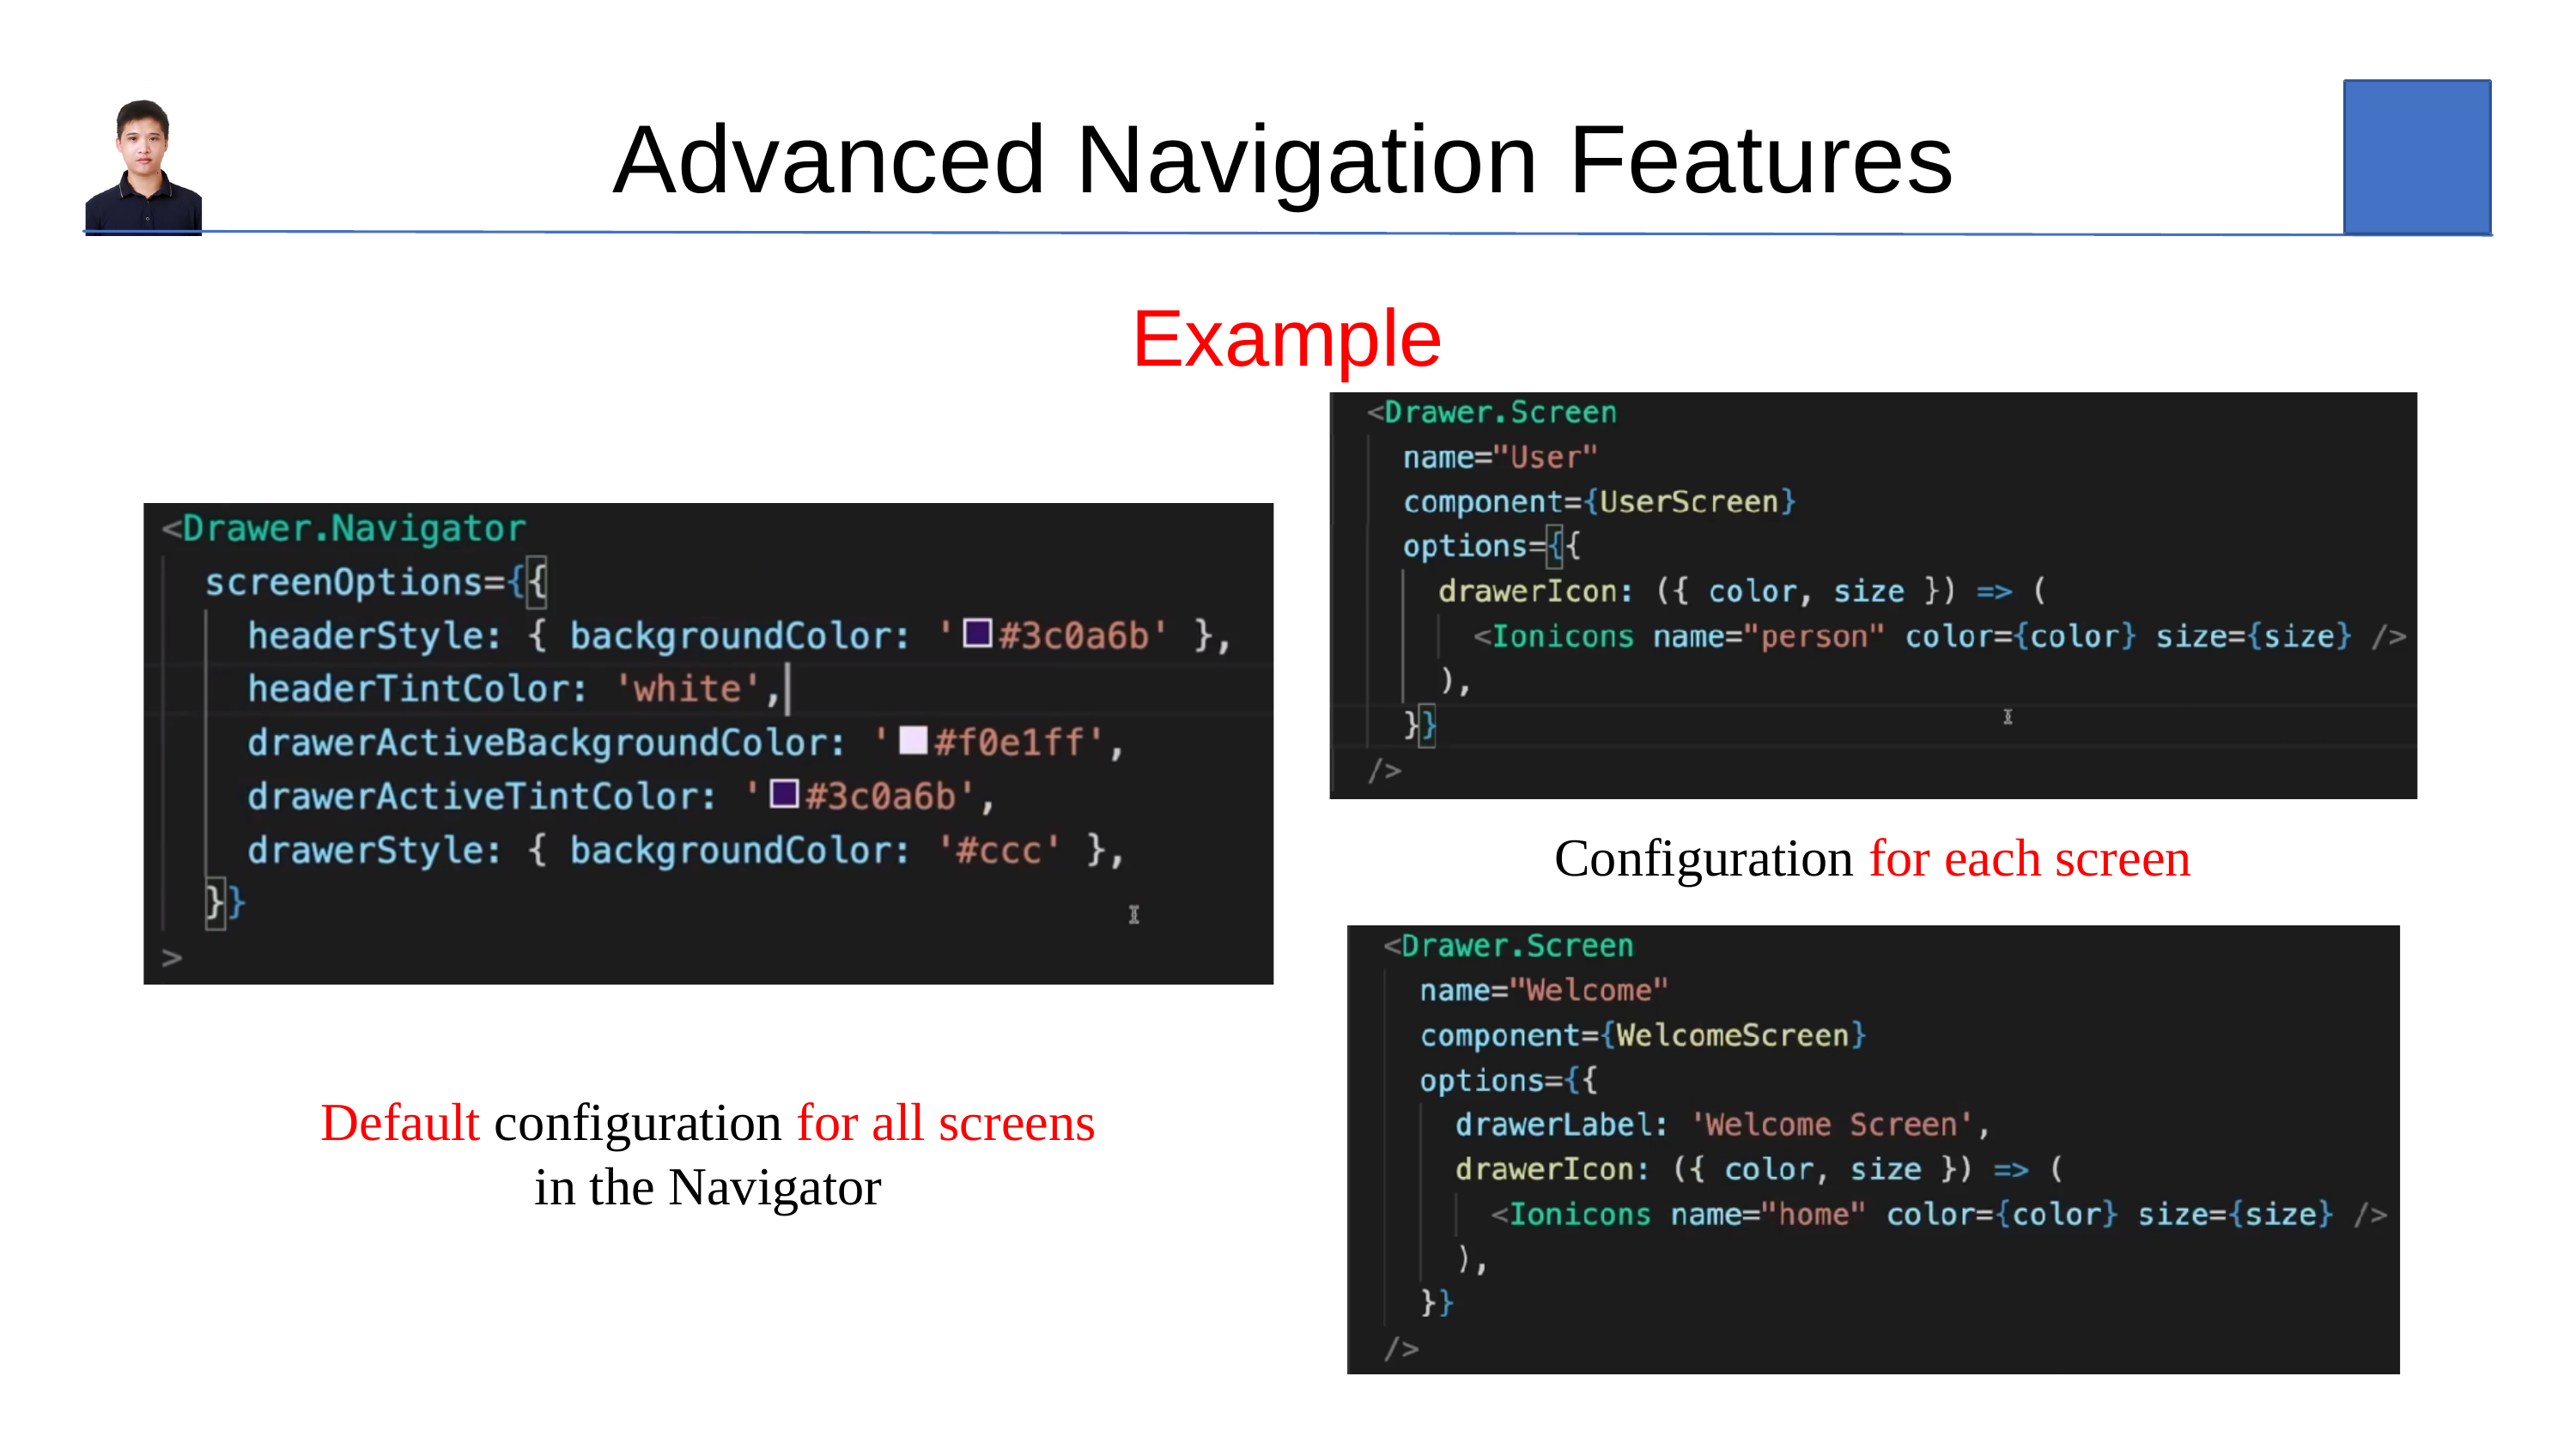

Advanced Navigation Features

Example

Configuration for each screen

Default configuration for all screens in the Navigator